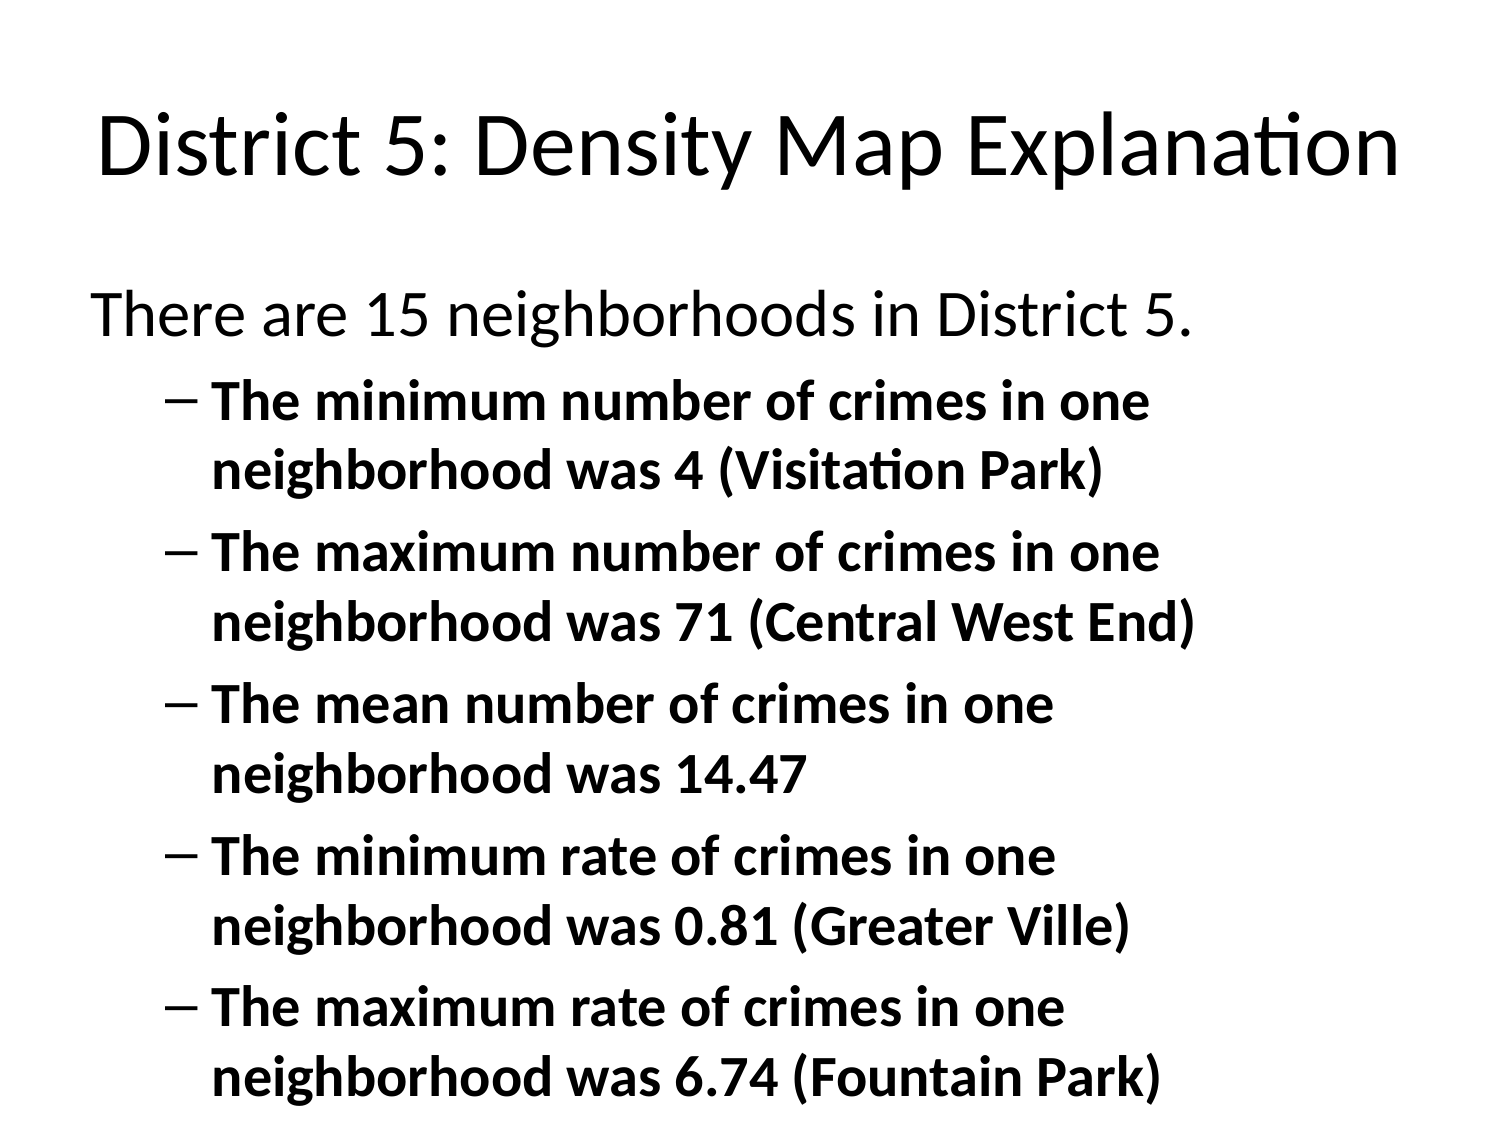

# District 5: Density Map Explanation
There are 15 neighborhoods in District 5.
The minimum number of crimes in one neighborhood was 4 (Visitation Park)
The maximum number of crimes in one neighborhood was 71 (Central West End)
The mean number of crimes in one neighborhood was 14.47
The minimum rate of crimes in one neighborhood was 0.81 (Greater Ville)
The maximum rate of crimes in one neighborhood was 6.74 (Fountain Park)
The mean rate of crimes in one neighborhood was 3.55